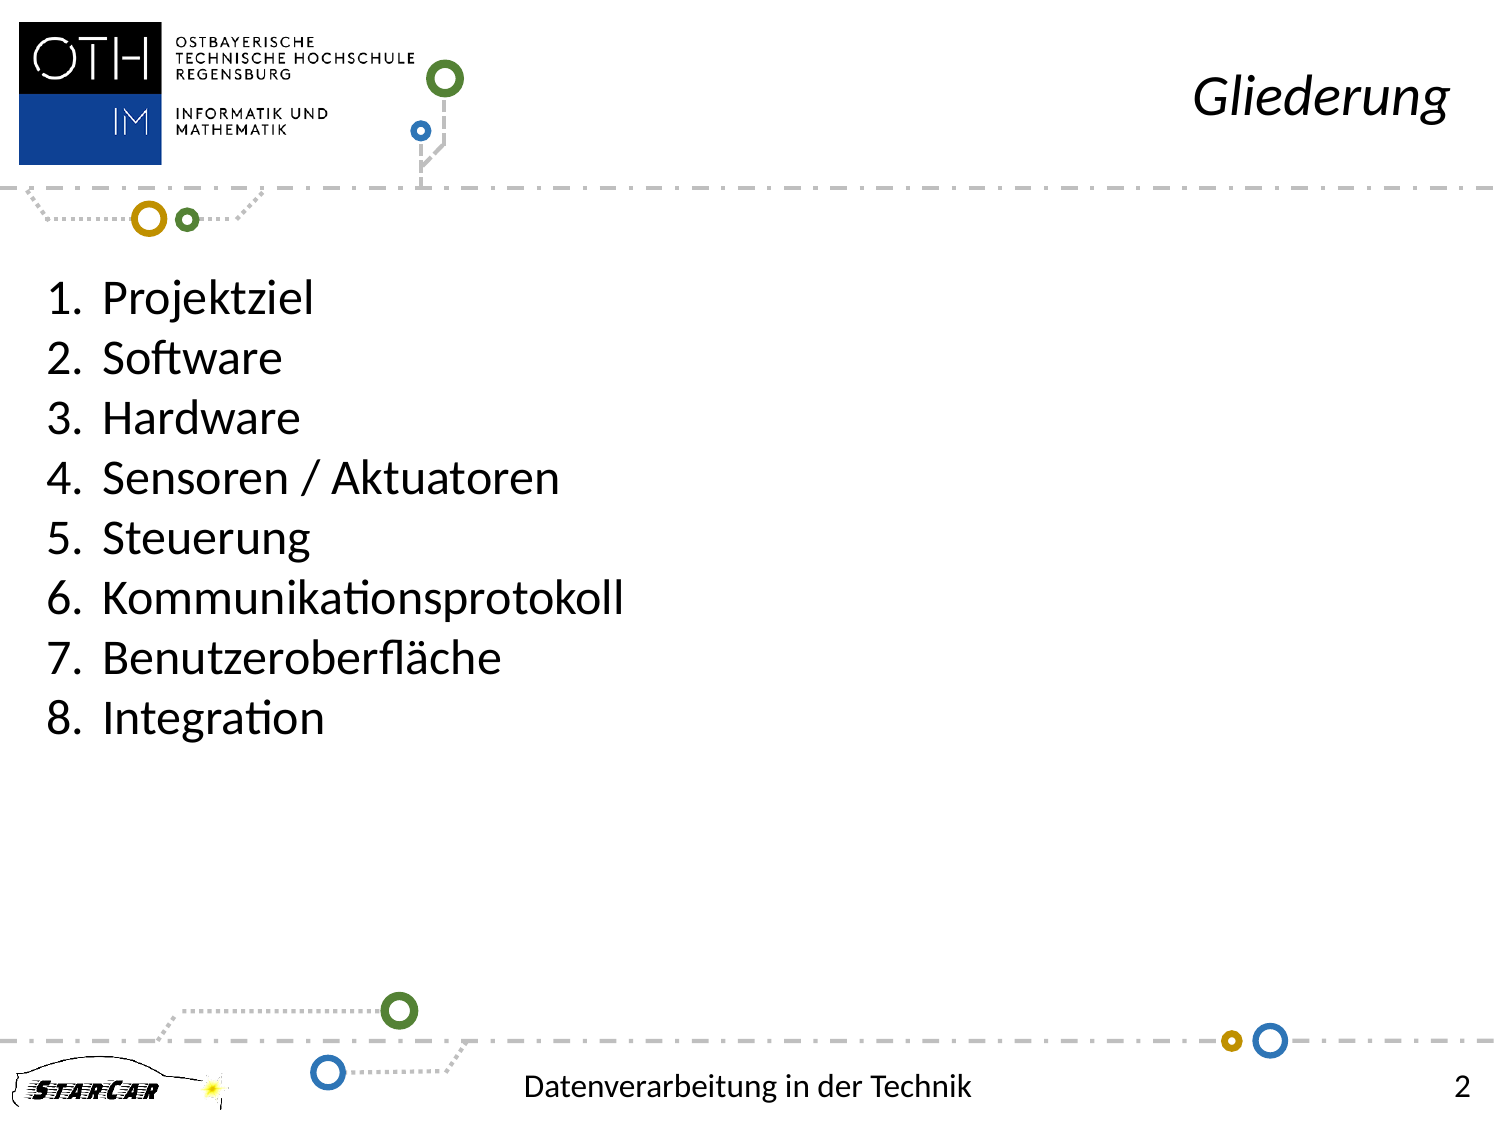

Gliederung
Projektziel
Software
Hardware
Sensoren / Aktuatoren
Steuerung
Kommunikationsprotokoll
Benutzeroberfläche
Integration

Datenverarbeitung in der Technik